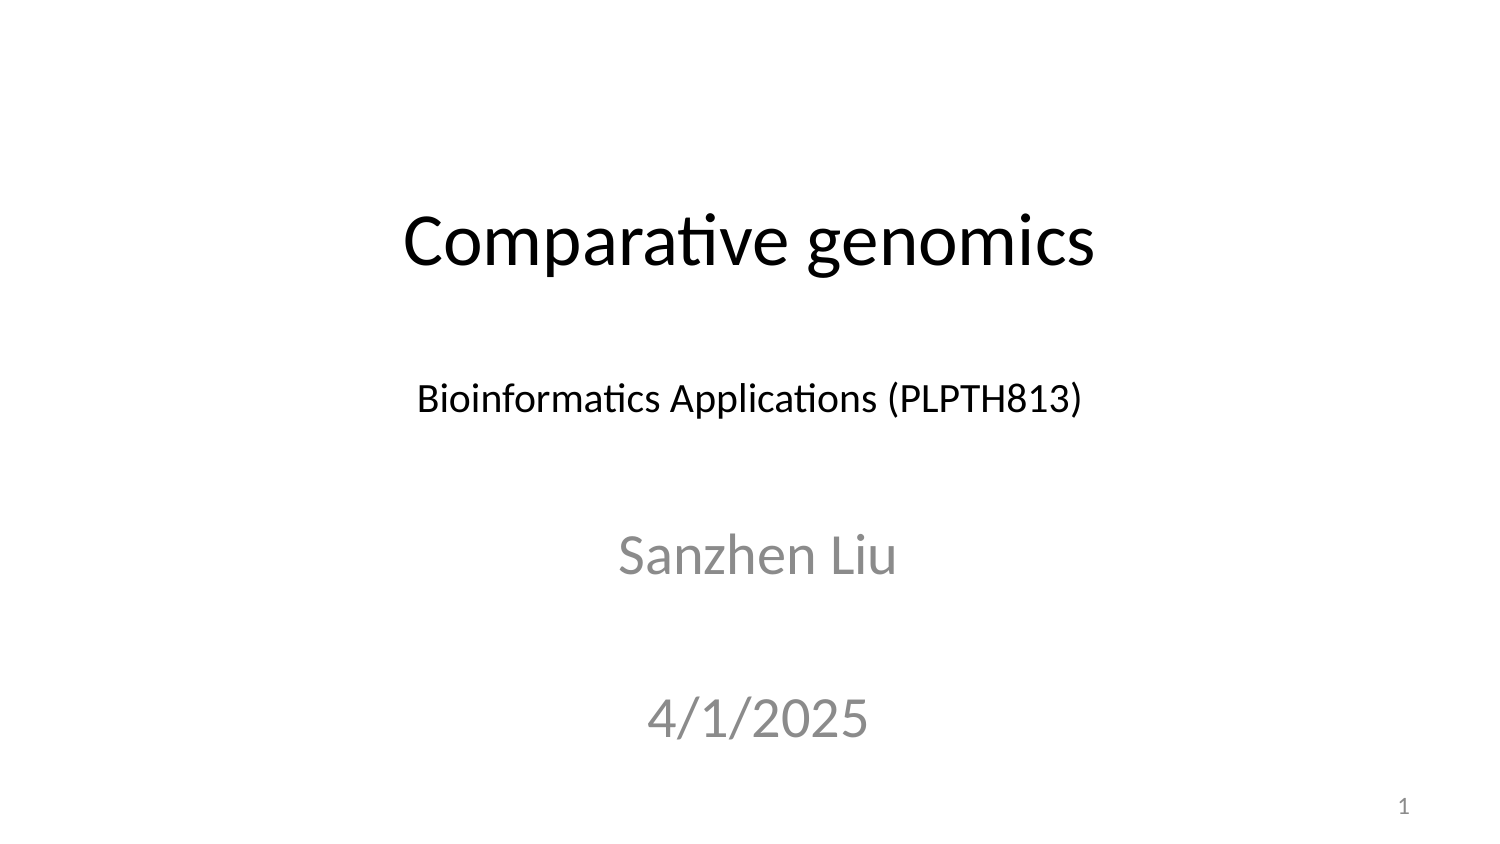

# Comparative genomics Bioinformatics Applications (PLPTH813)
Sanzhen Liu

4/1/2025
1